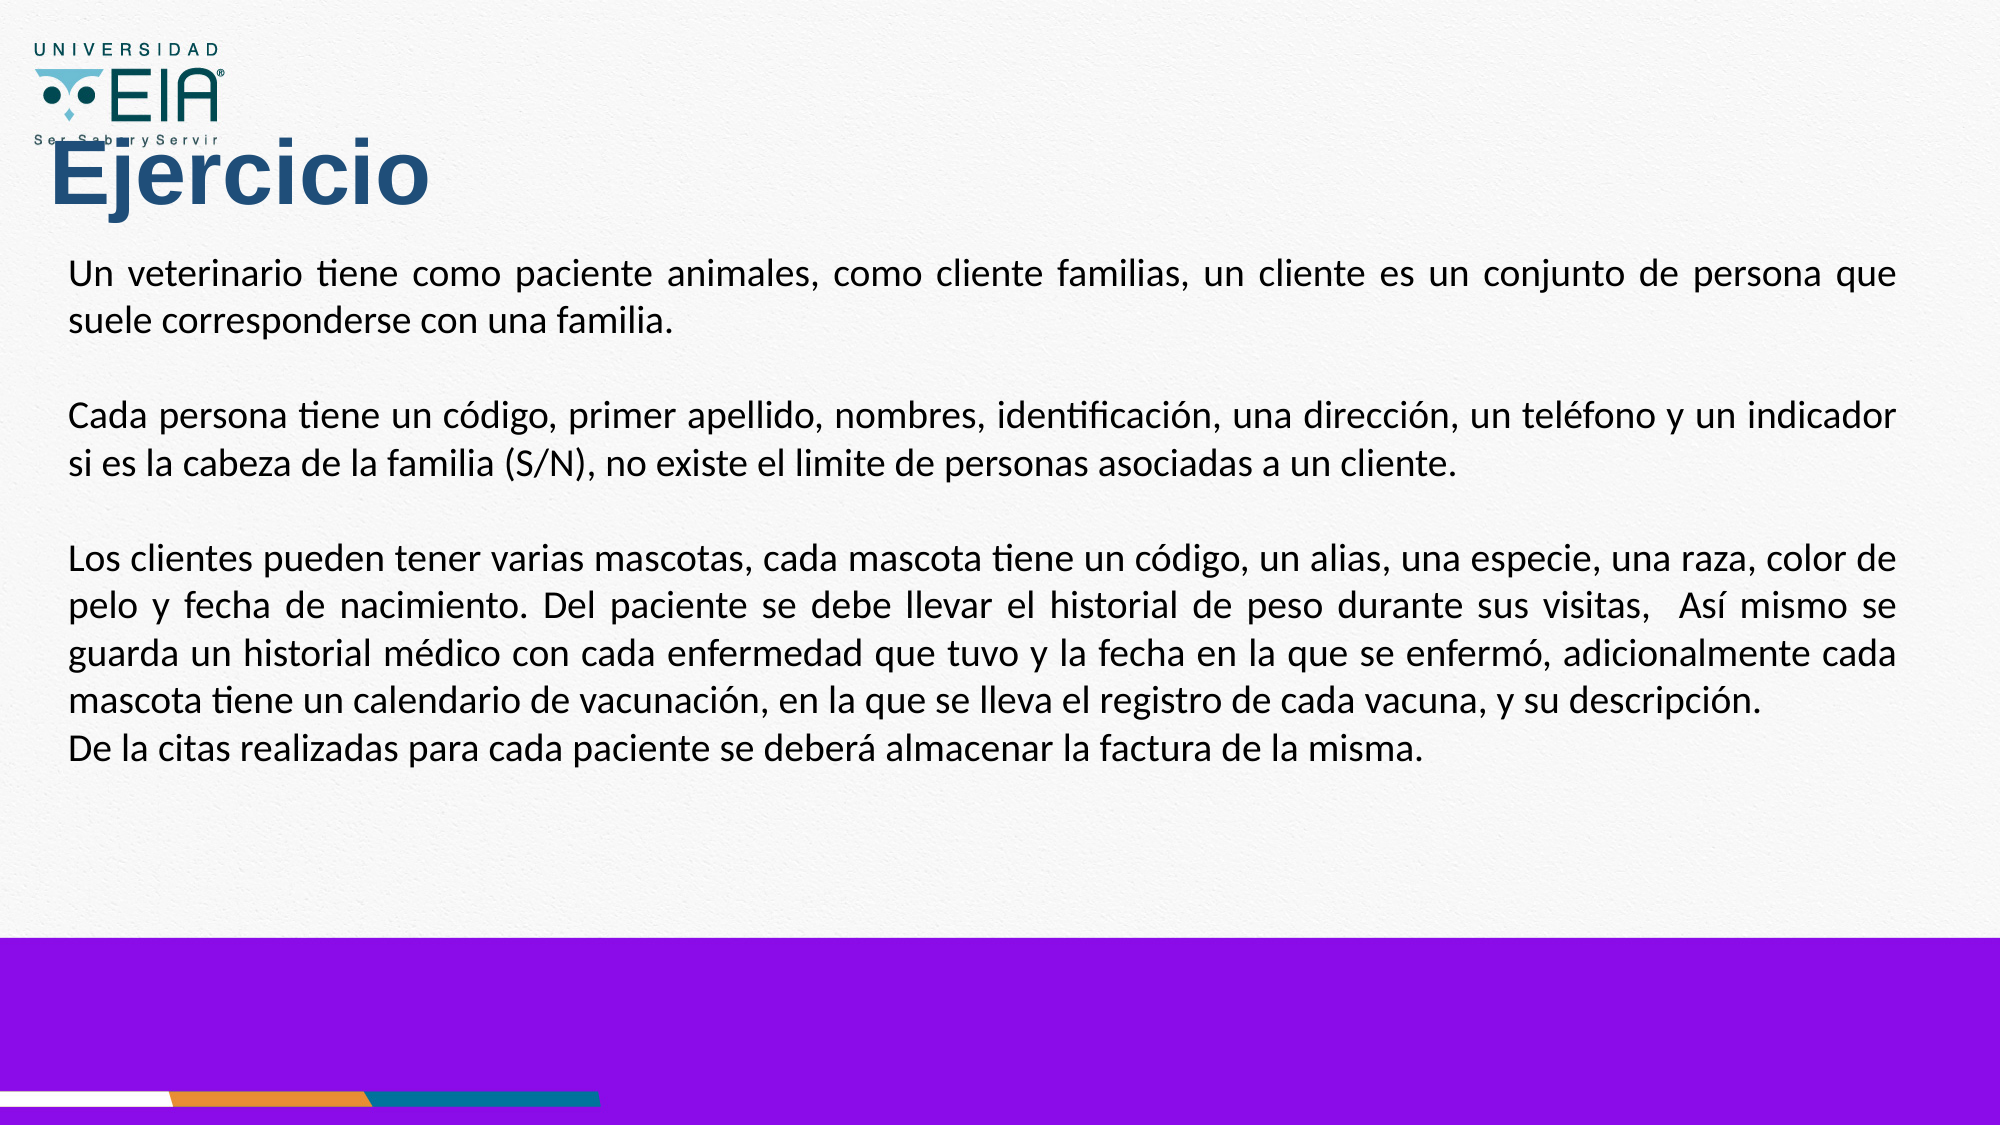

# Ejercicio
Un veterinario tiene como paciente animales, como cliente familias, un cliente es un conjunto de persona que suele corresponderse con una familia.

Cada persona tiene un código, primer apellido, nombres, identificación, una dirección, un teléfono y un indicador si es la cabeza de la familia (S/N), no existe el limite de personas asociadas a un cliente.

Los clientes pueden tener varias mascotas, cada mascota tiene un código, un alias, una especie, una raza, color de pelo y fecha de nacimiento. Del paciente se debe llevar el historial de peso durante sus visitas,  Así mismo se guarda un historial médico con cada enfermedad que tuvo y la fecha en la que se enfermó, adicionalmente cada mascota tiene un calendario de vacunación, en la que se lleva el registro de cada vacuna, y su descripción.
De la citas realizadas para cada paciente se deberá almacenar la factura de la misma.